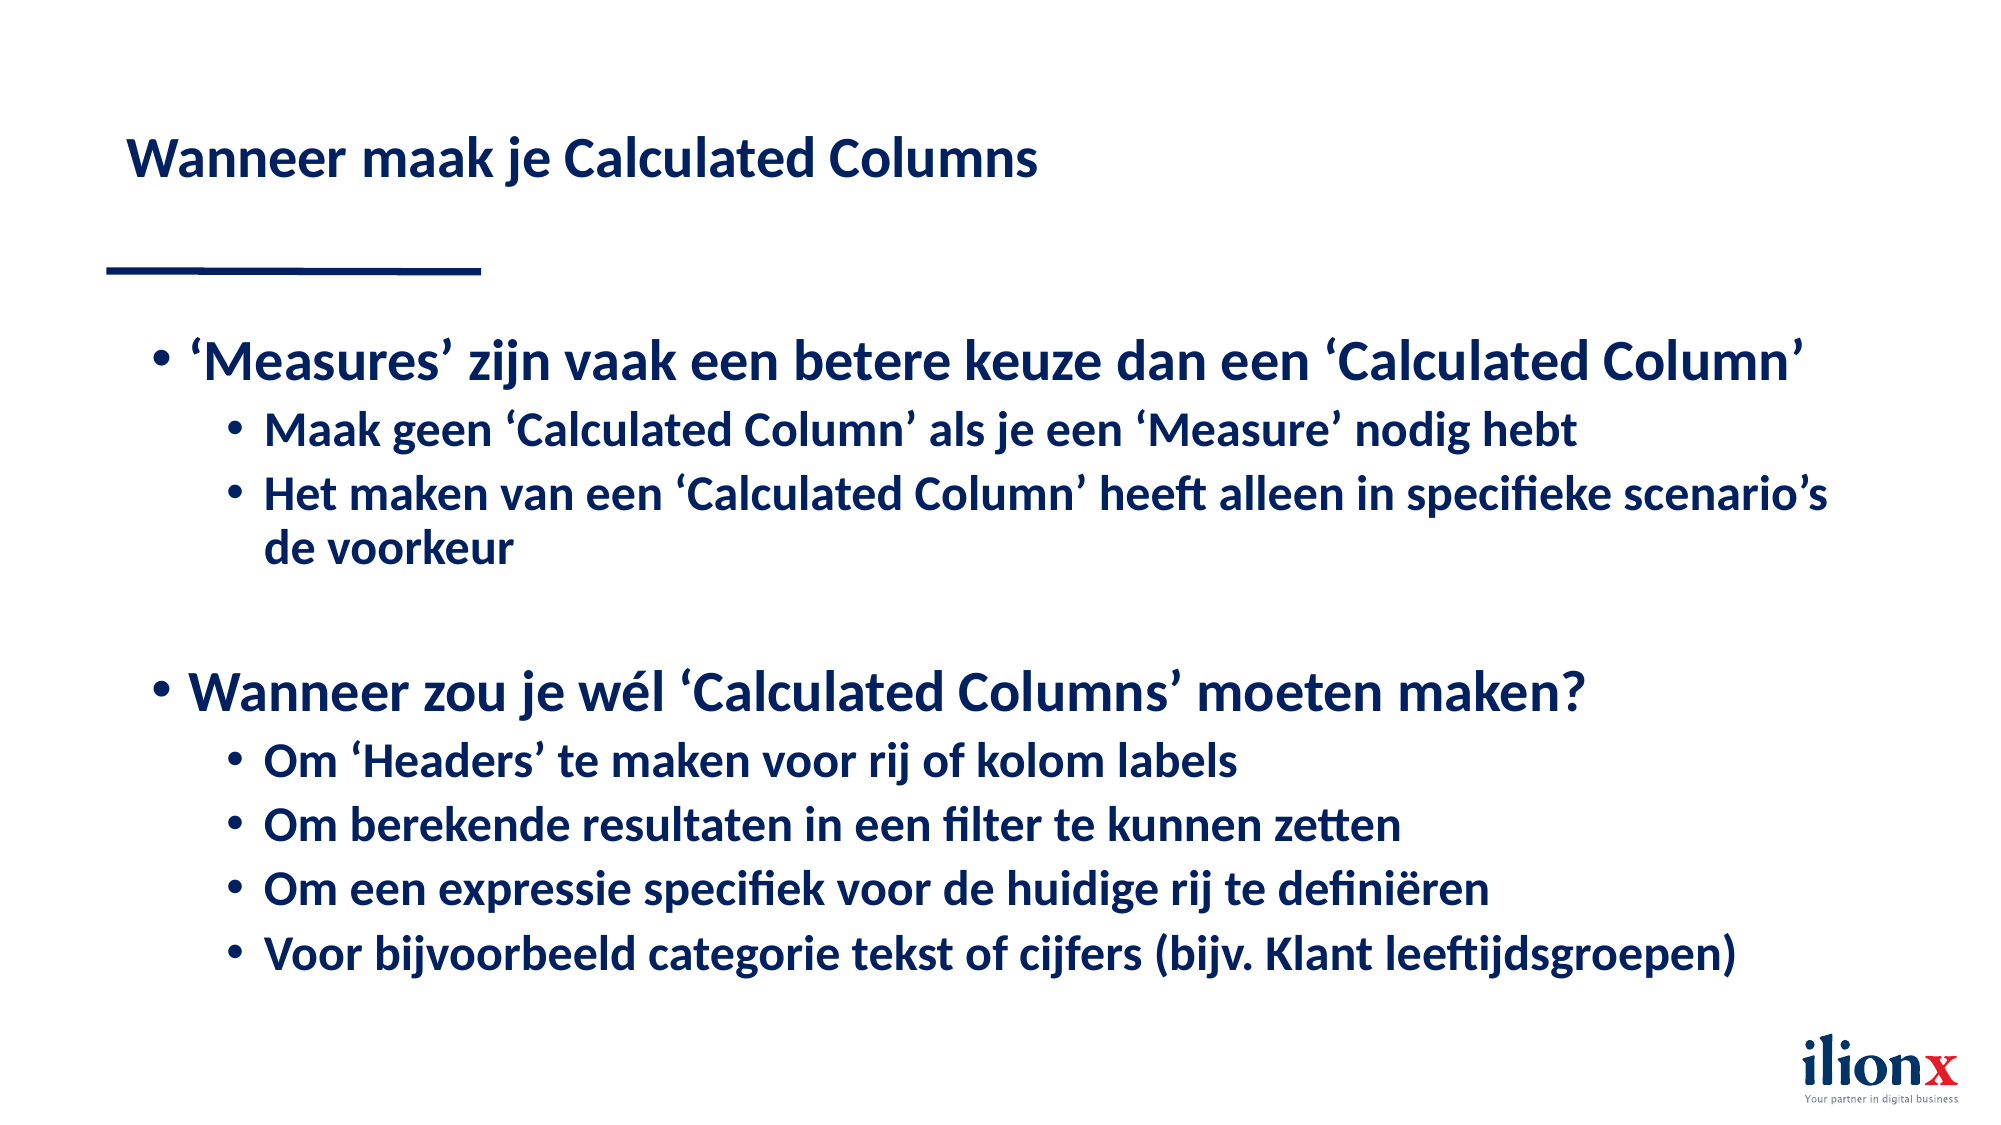

# Wanneer maak je Calculated Columns
‘Measures’ zijn vaak een betere keuze dan een ‘Calculated Column’
Maak geen ‘Calculated Column’ als je een ‘Measure’ nodig hebt
Het maken van een ‘Calculated Column’ heeft alleen in specifieke scenario’s de voorkeur

Wanneer zou je wél ‘Calculated Columns’ moeten maken?
Om ‘Headers’ te maken voor rij of kolom labels
Om berekende resultaten in een filter te kunnen zetten
Om een expressie specifiek voor de huidige rij te definiëren
Voor bijvoorbeeld categorie tekst of cijfers (bijv. Klant leeftijdsgroepen)